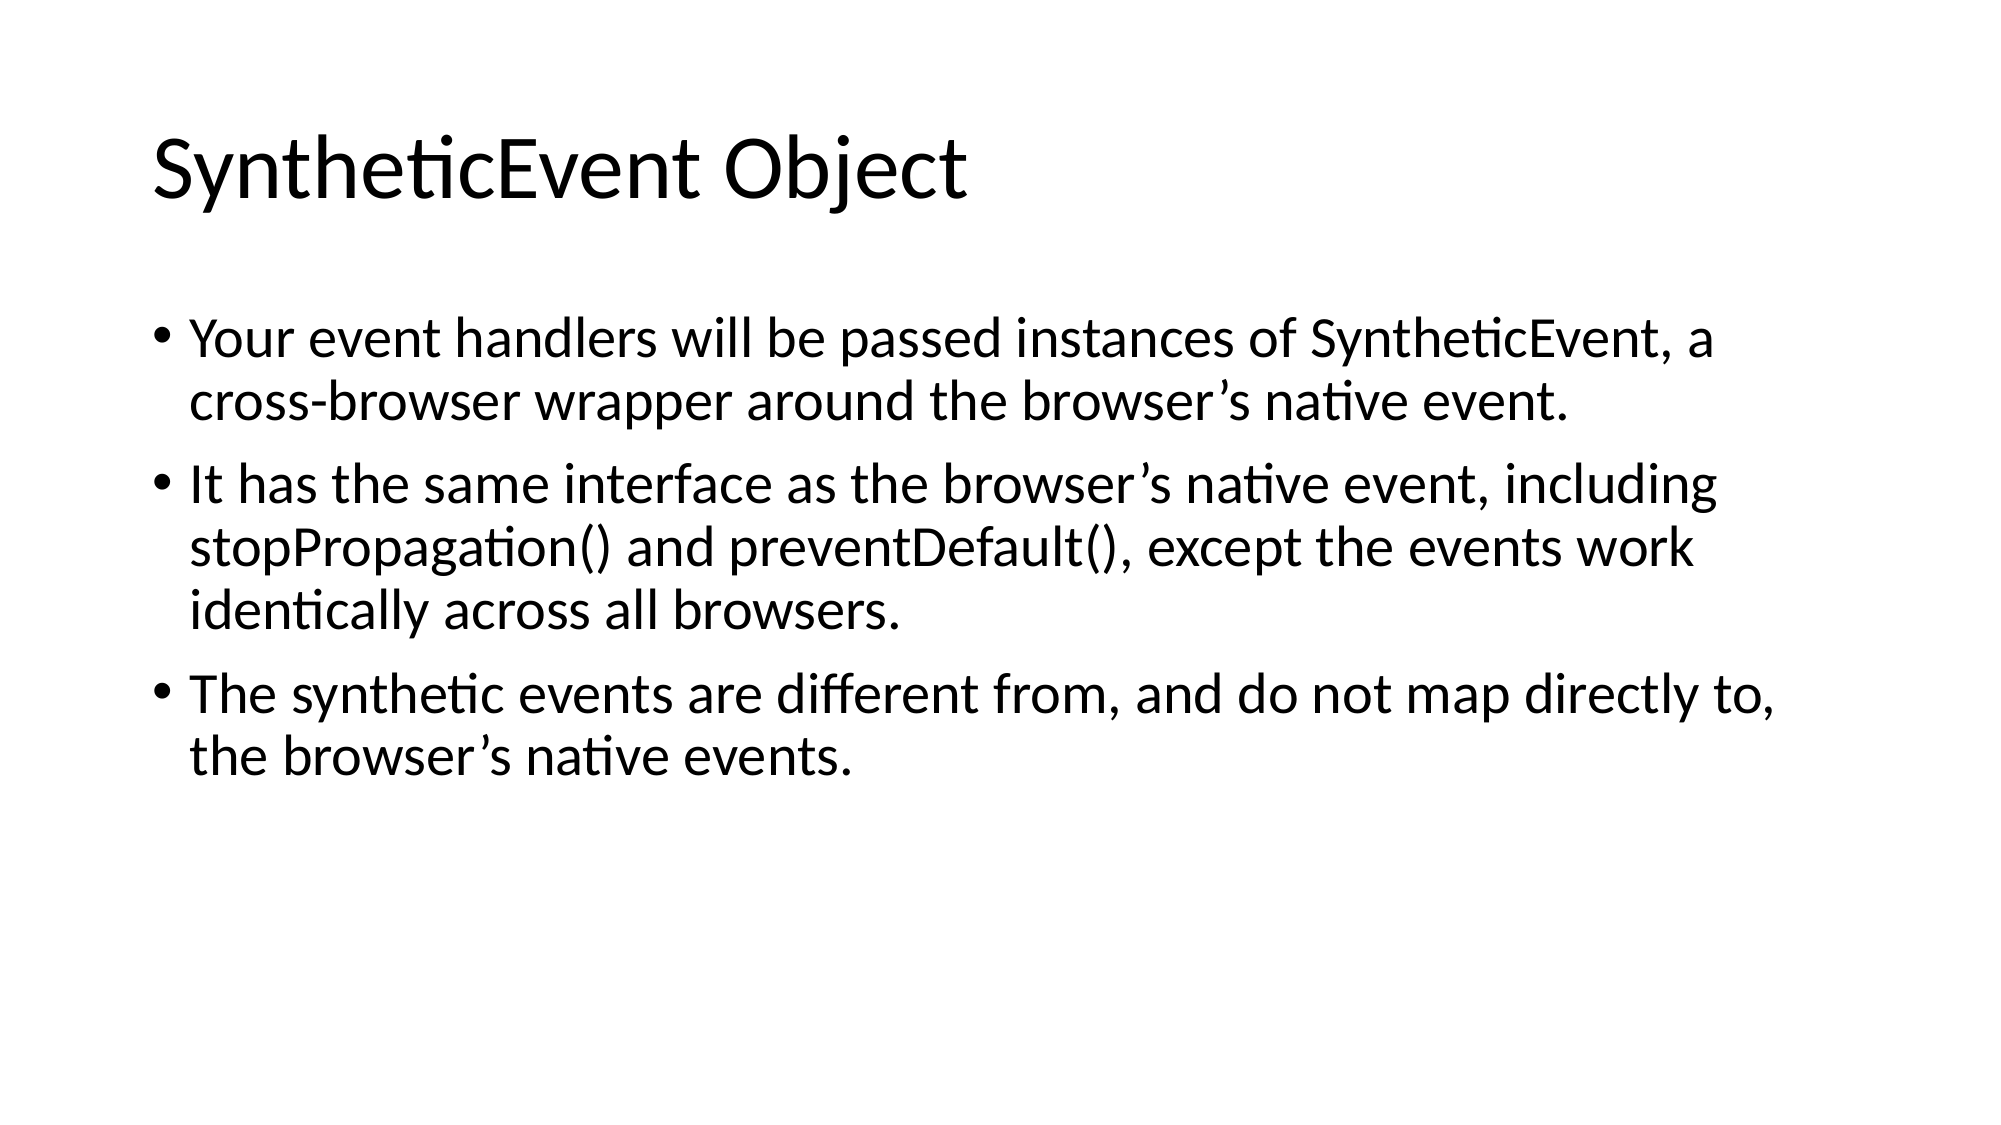

# SyntheticEvent Object
Your event handlers will be passed instances of SyntheticEvent, a cross-browser wrapper around the browser’s native event.
It has the same interface as the browser’s native event, including stopPropagation() and preventDefault(), except the events work identically across all browsers.
The synthetic events are different from, and do not map directly to, the browser’s native events.